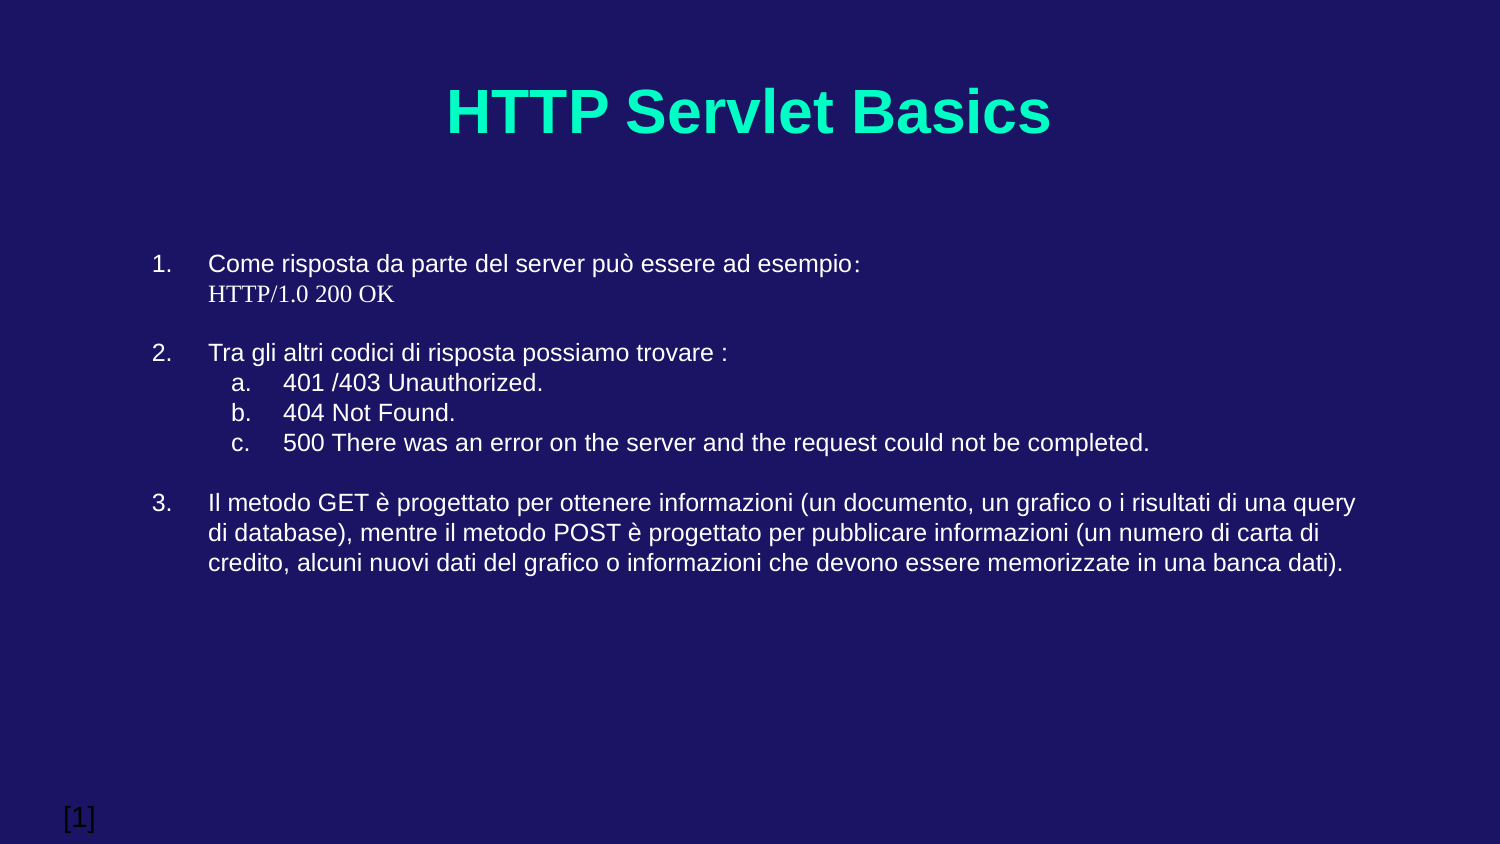

# HTTP Servlet Basics
Come risposta da parte del server può essere ad esempio:
HTTP/1.0 200 OK
Tra gli altri codici di risposta possiamo trovare :
401 /403 Unauthorized.
404 Not Found.
500 There was an error on the server and the request could not be completed.

Il metodo GET è progettato per ottenere informazioni (un documento, un grafico o i risultati di una query di database), mentre il metodo POST è progettato per pubblicare informazioni (un numero di carta di credito, alcuni nuovi dati del grafico o informazioni che devono essere memorizzate in una banca dati).

[1]